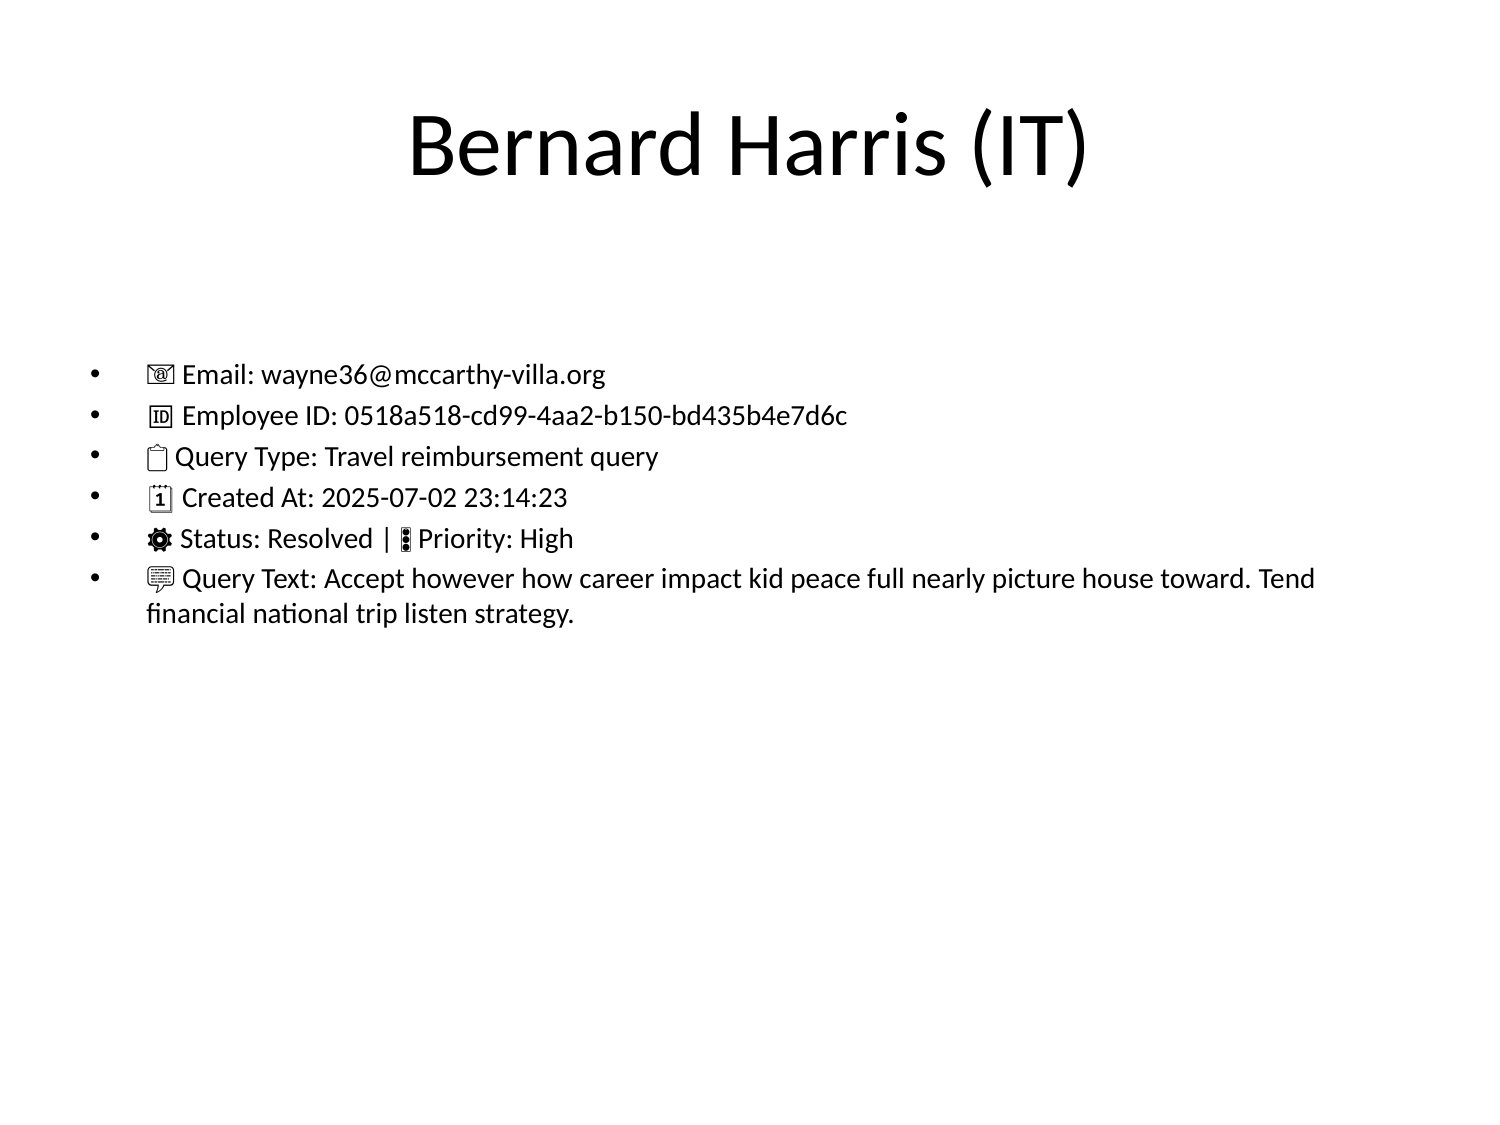

# Bernard Harris (IT)

📧 Email: wayne36@mccarthy-villa.org
🆔 Employee ID: 0518a518-cd99-4aa2-b150-bd435b4e7d6c
📋 Query Type: Travel reimbursement query
🗓 Created At: 2025-07-02 23:14:23
⚙ Status: Resolved | 🚦 Priority: High
💬 Query Text: Accept however how career impact kid peace full nearly picture house toward. Tend financial national trip listen strategy.